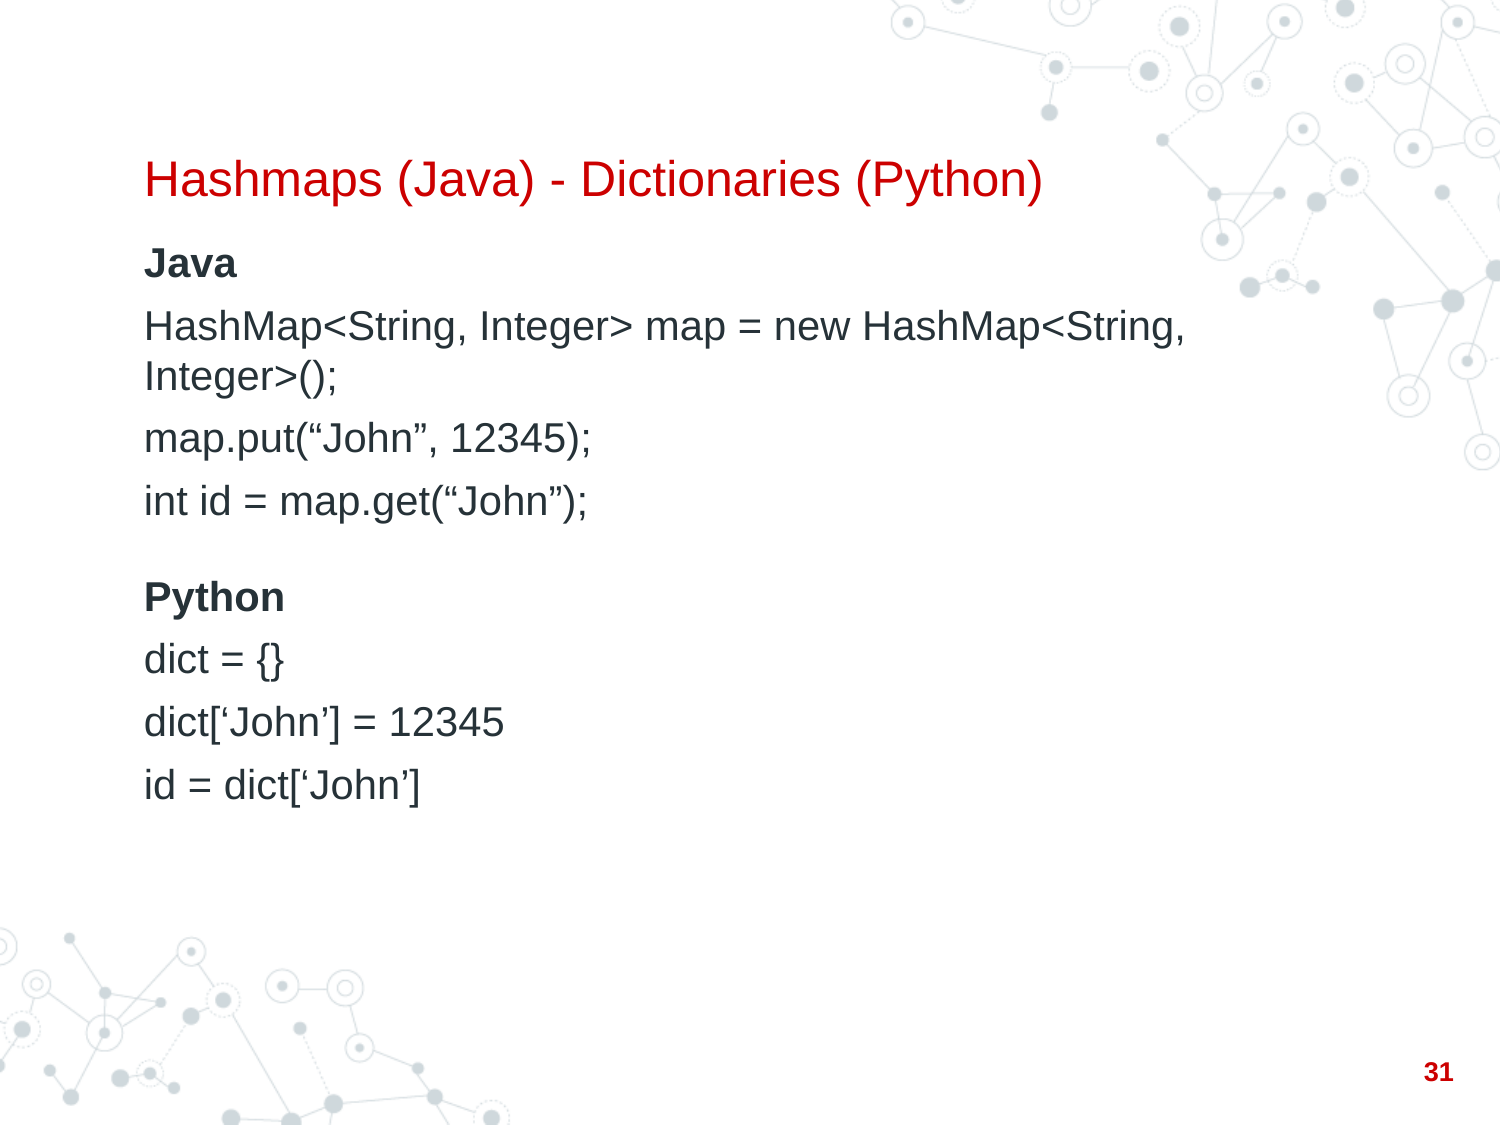

# Hashmaps (Java) - Dictionaries (Python)
Java
HashMap<String, Integer> map = new HashMap<String, Integer>();
map.put(“John”, 12345);
int id = map.get(“John”);
Python
dict = {}
dict[‘John’] = 12345
id = dict[‘John’]
31